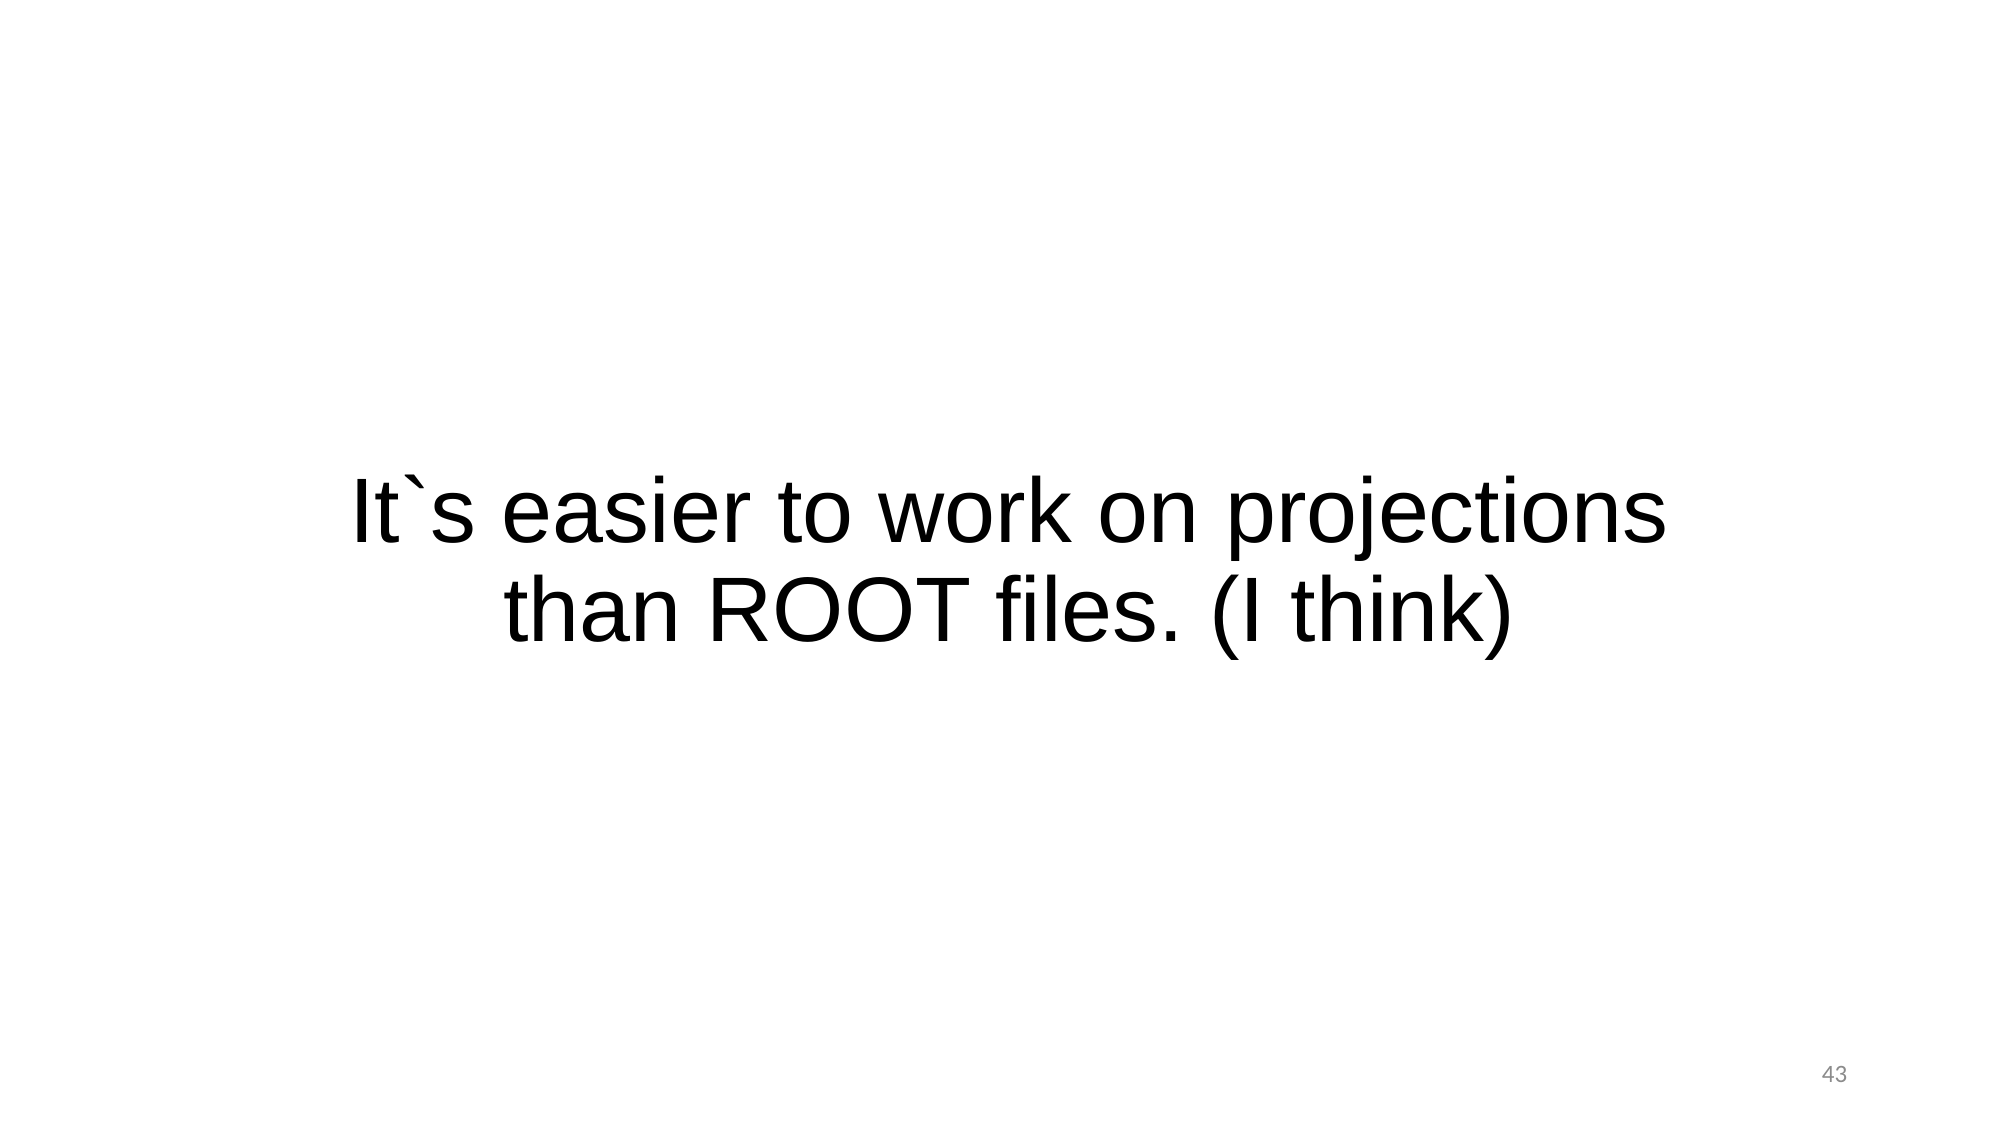

It`s easier to work on projections than ROOT files. (I think)
43